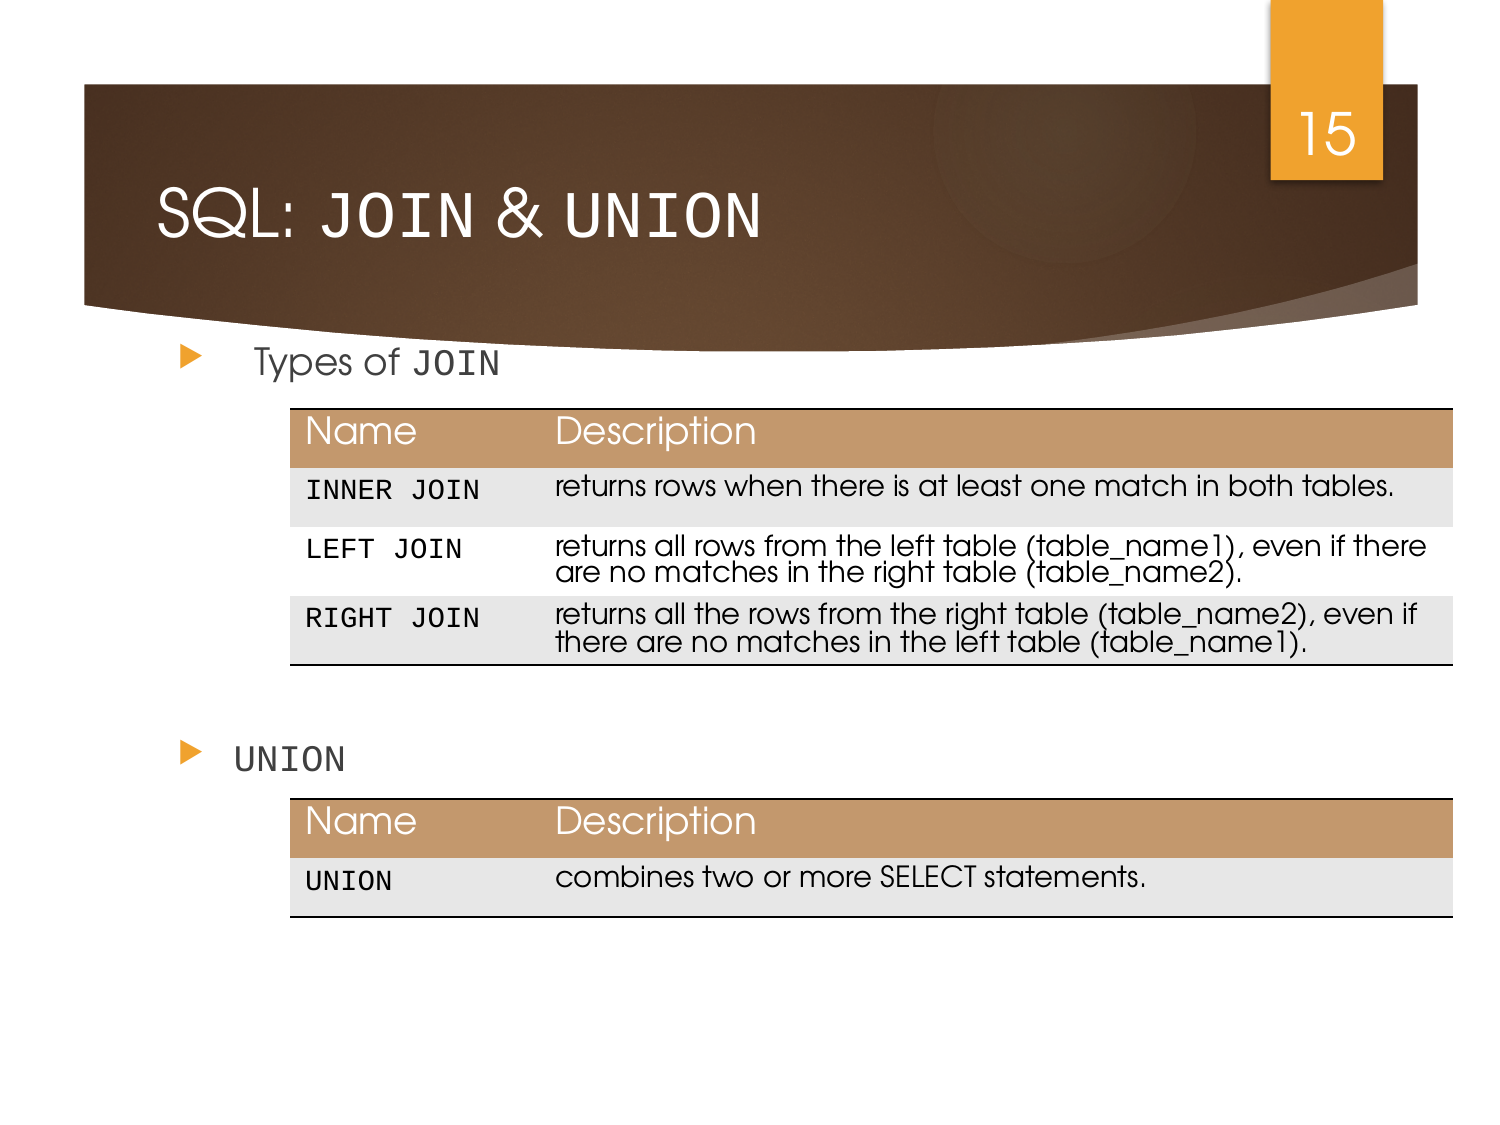

15
# SQL: JOIN & UNION
  Types of JOIN

UNION

| Name | Description |
| --- | --- |
| INNER JOIN | returns rows when there is at least one match in both tables. |
| LEFT JOIN | returns all rows from the left table (table\_name1), even if there are no matches in the right table (table\_name2). |
| RIGHT JOIN | returns all the rows from the right table (table\_name2), even if there are no matches in the left table (table\_name1). |

| Name | Description |
| --- | --- |
| UNION | combines two or more SELECT statements. |